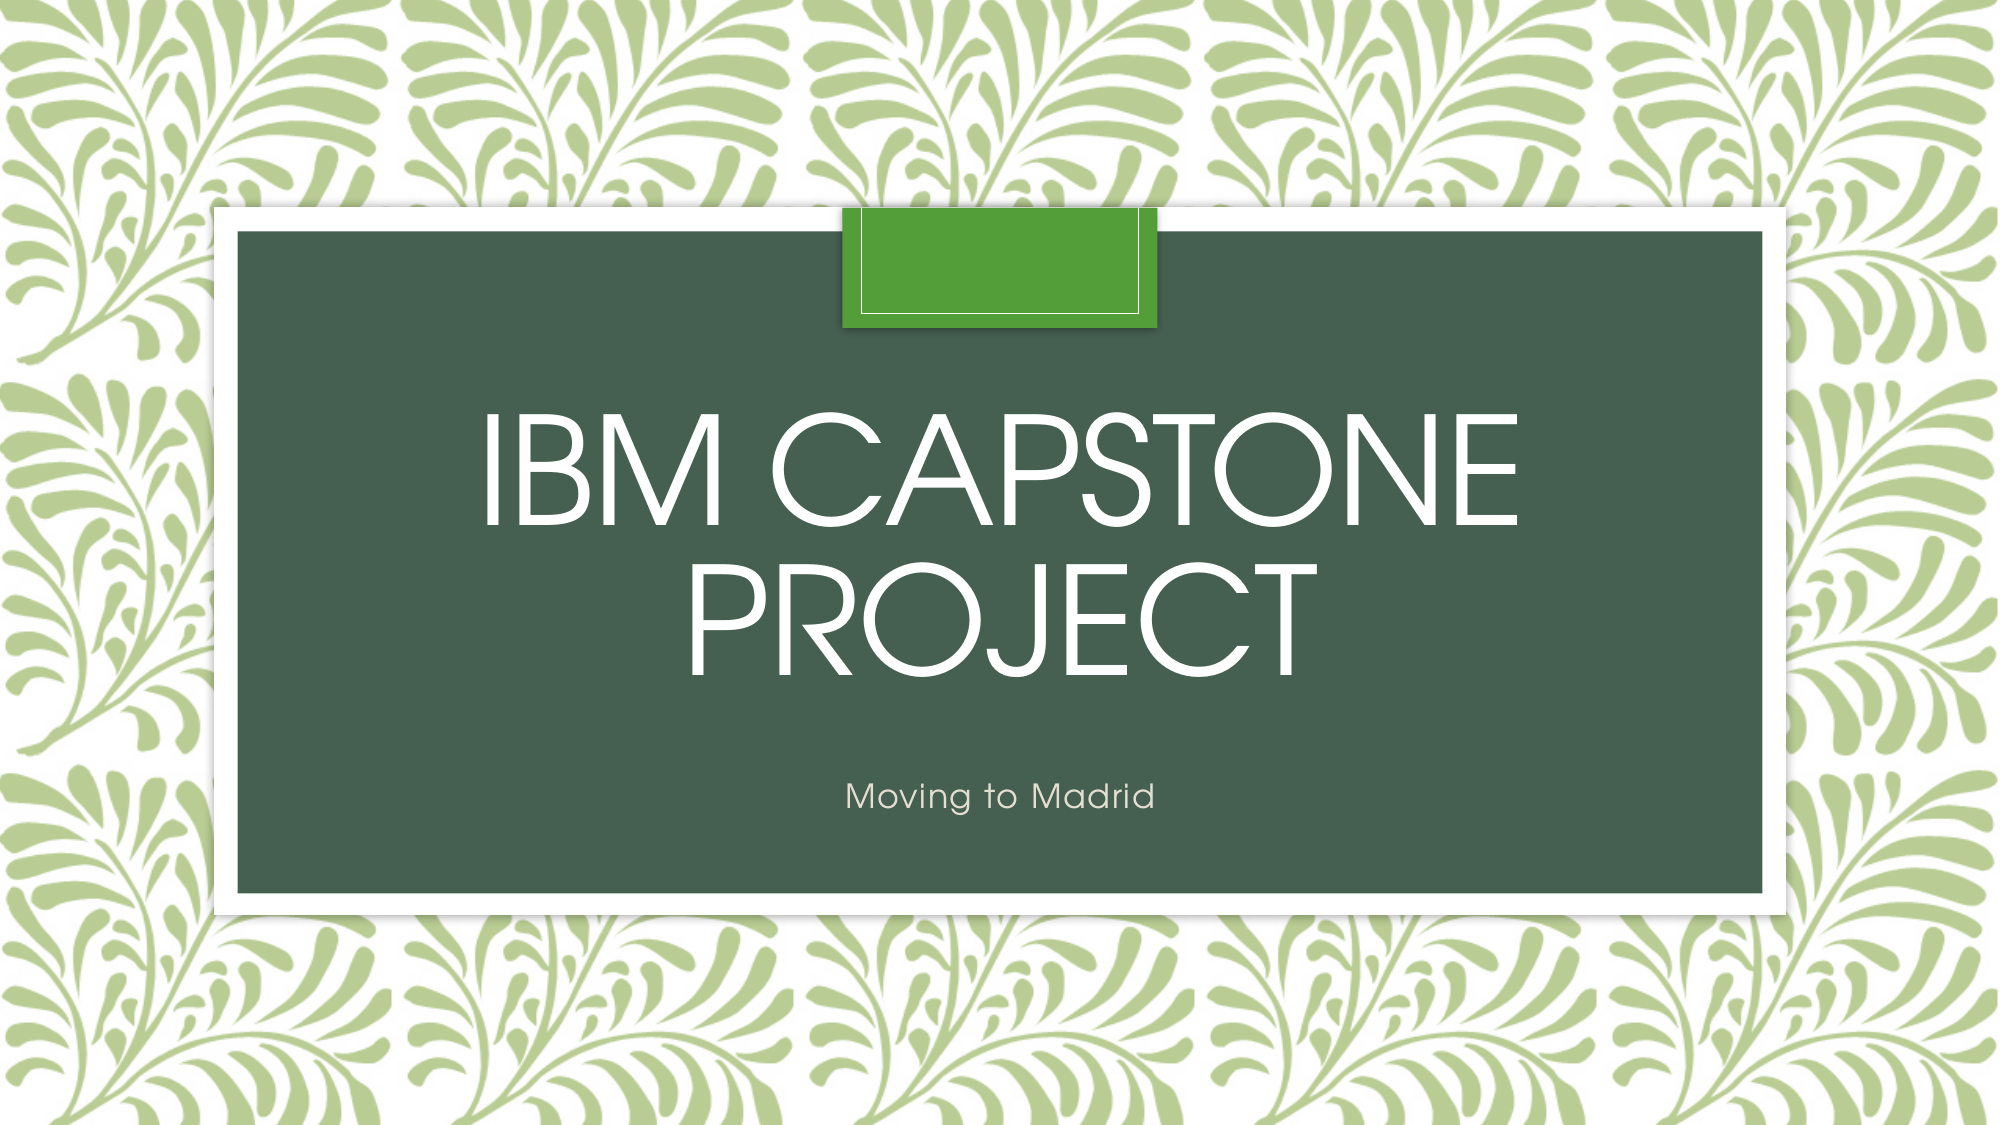

# IBM CAPSTONE PROJECT
Moving to Madrid